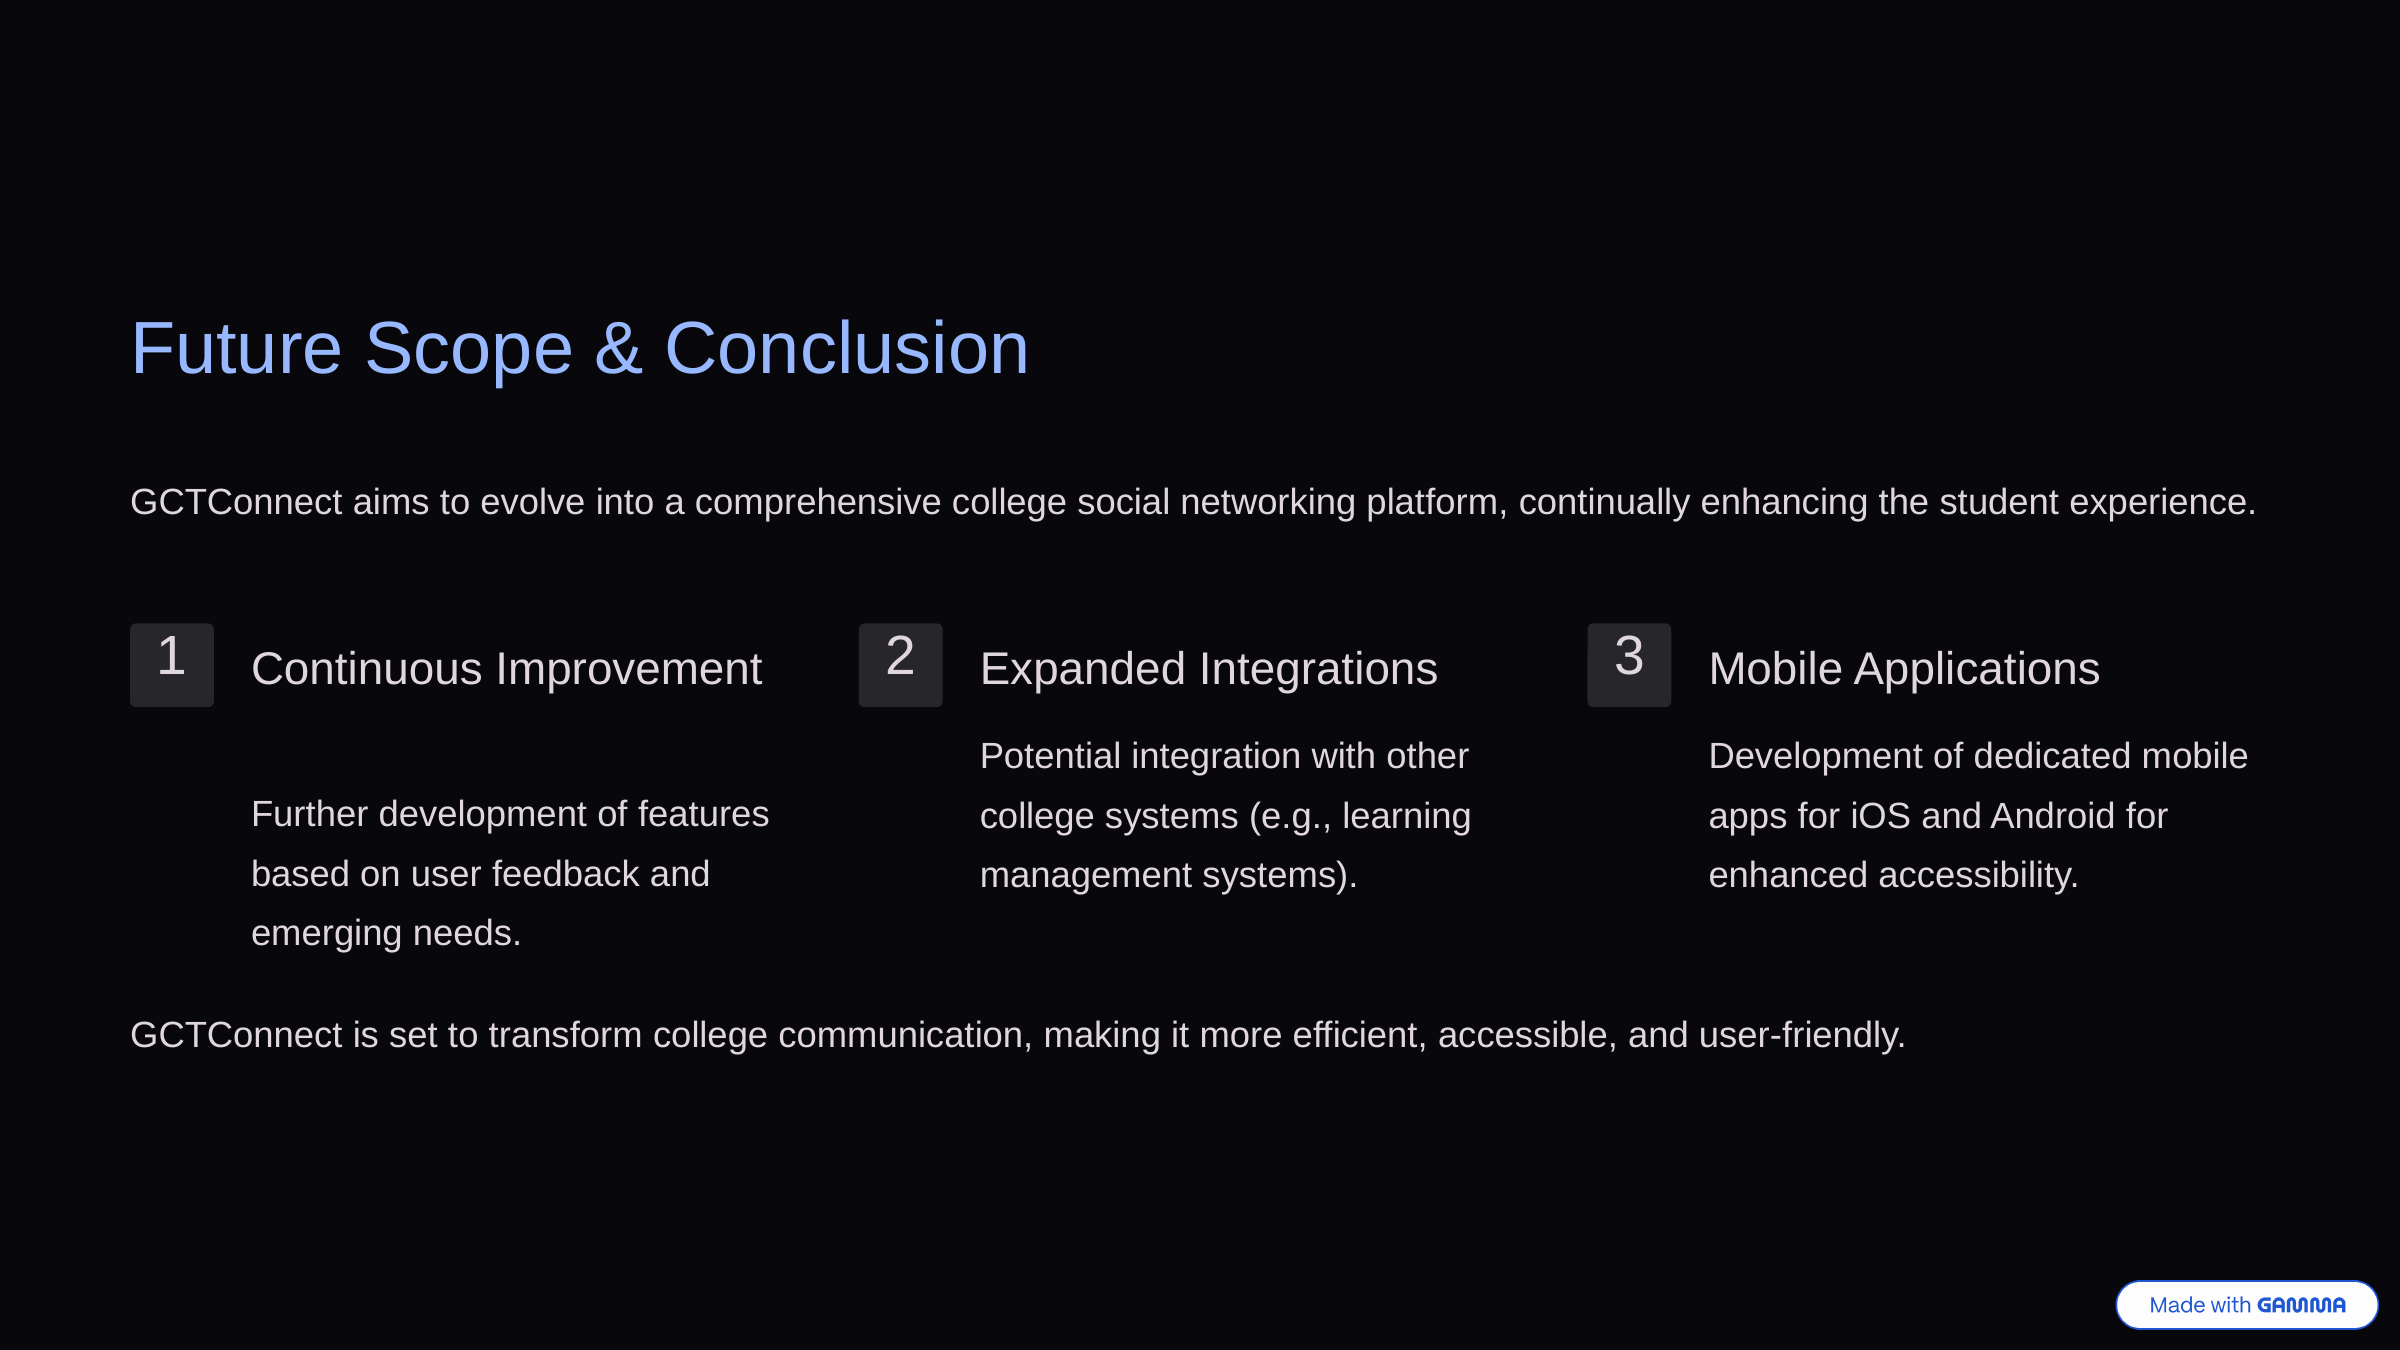

Future Scope & Conclusion
GCTConnect aims to evolve into a comprehensive college social networking platform, continually enhancing the student experience.

1
2
3
Continuous Improvement
Expanded Integrations
Mobile Applications
Potential integration with other college systems (e.g., learning management systems).
Development of dedicated mobile apps for iOS and Android for enhanced accessibility.
Further development of features based on user feedback and emerging needs.
GCTConnect is set to transform college communication, making it more efficient, accessible, and user-friendly.